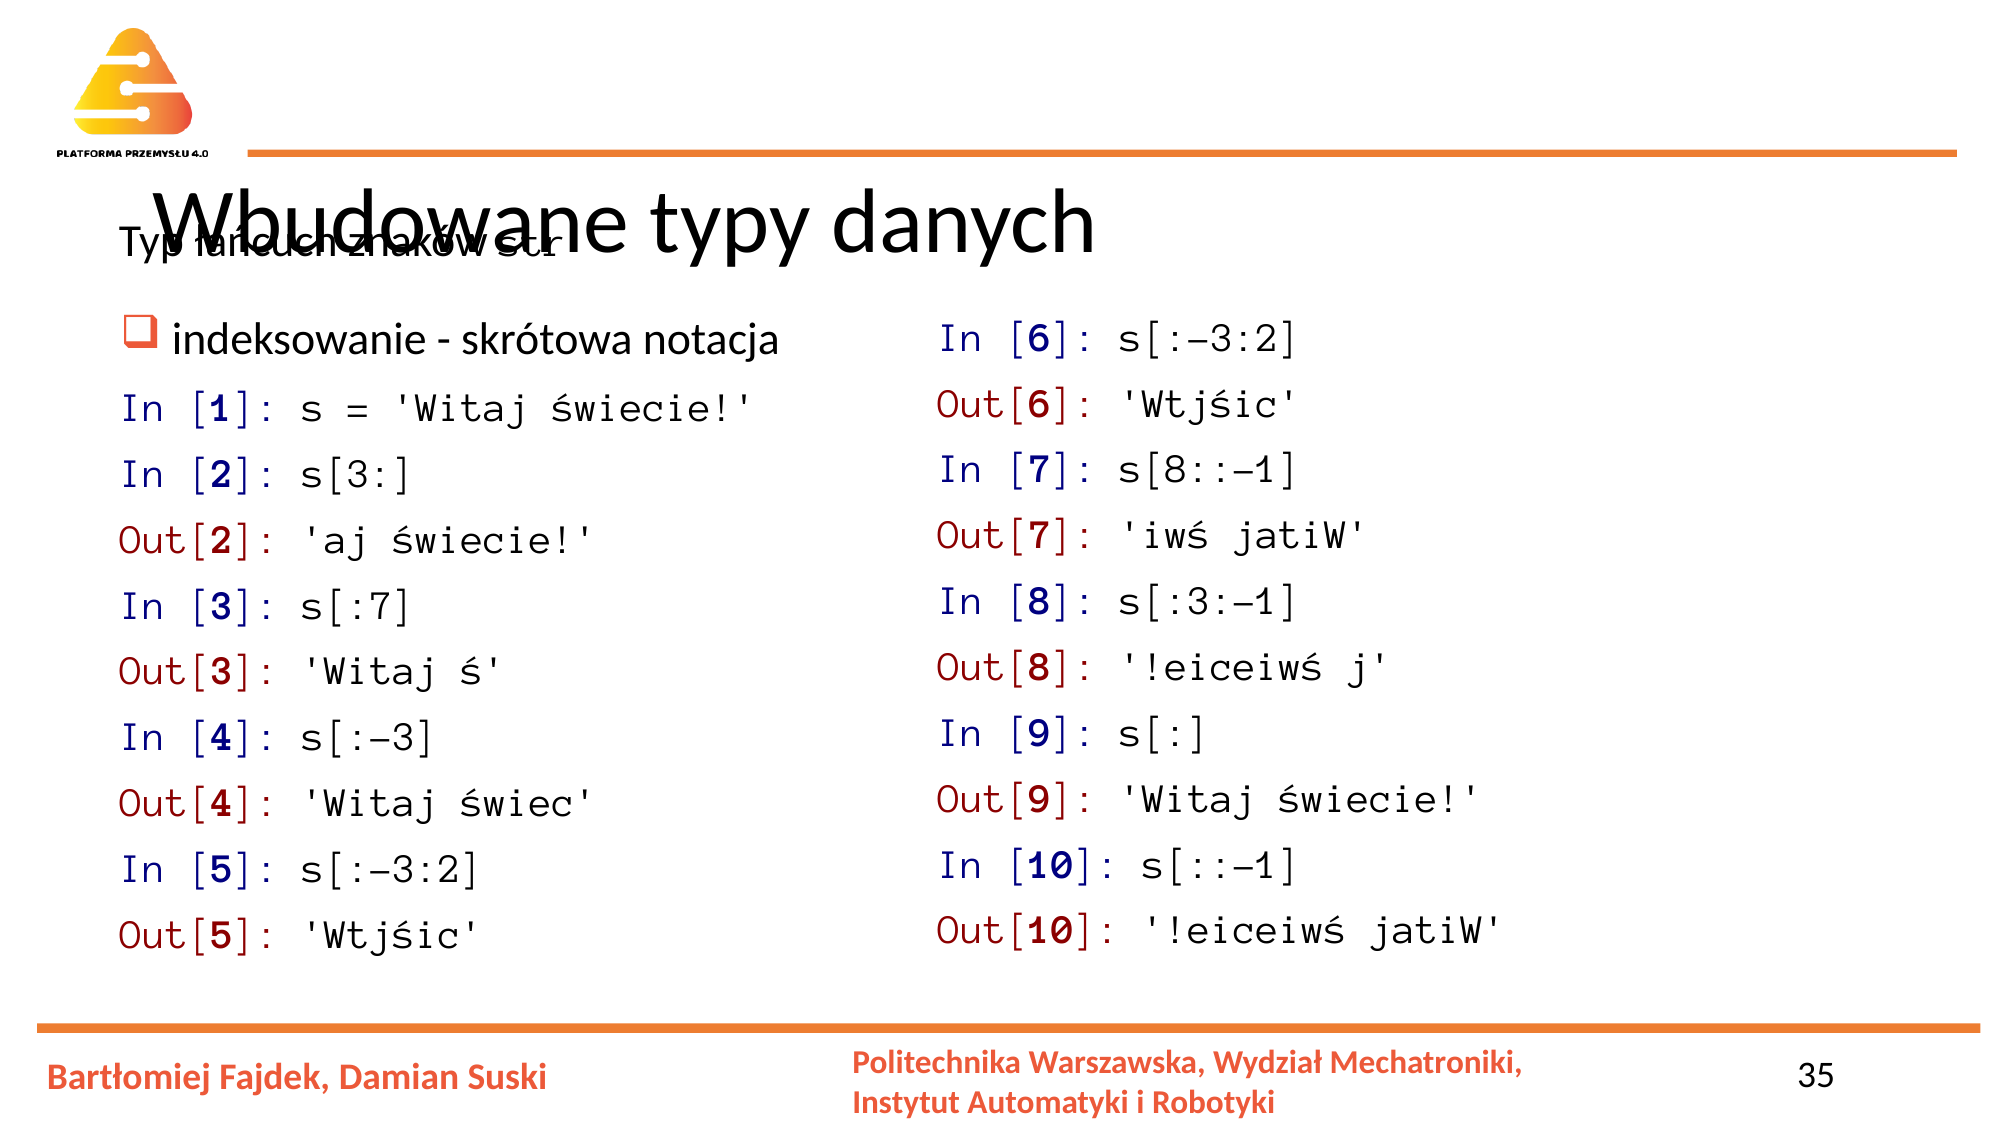

# Wbudowane typy danych
Typ łańcuch znaków str

 indeksowanie - skrótowa notacja
In [1]: s = 'Witaj świecie!'
In [2]: s[3:]
Out[2]: 'aj świecie!'
In [3]: s[:7]
Out[3]: 'Witaj ś'
In [4]: s[:-3]
Out[4]: 'Witaj świec'
In [5]: s[:-3:2]
Out[5]: 'Wtjśic'

In [6]: s[:-3:2]
Out[6]: 'Wtjśic'
In [7]: s[8::-1]
Out[7]: 'iwś jatiW'
In [8]: s[:3:-1]
Out[8]: '!eiceiwś j'
In [9]: s[:]
Out[9]: 'Witaj świecie!'
In [10]: s[::-1]
Out[10]: '!eiceiwś jatiW'

35